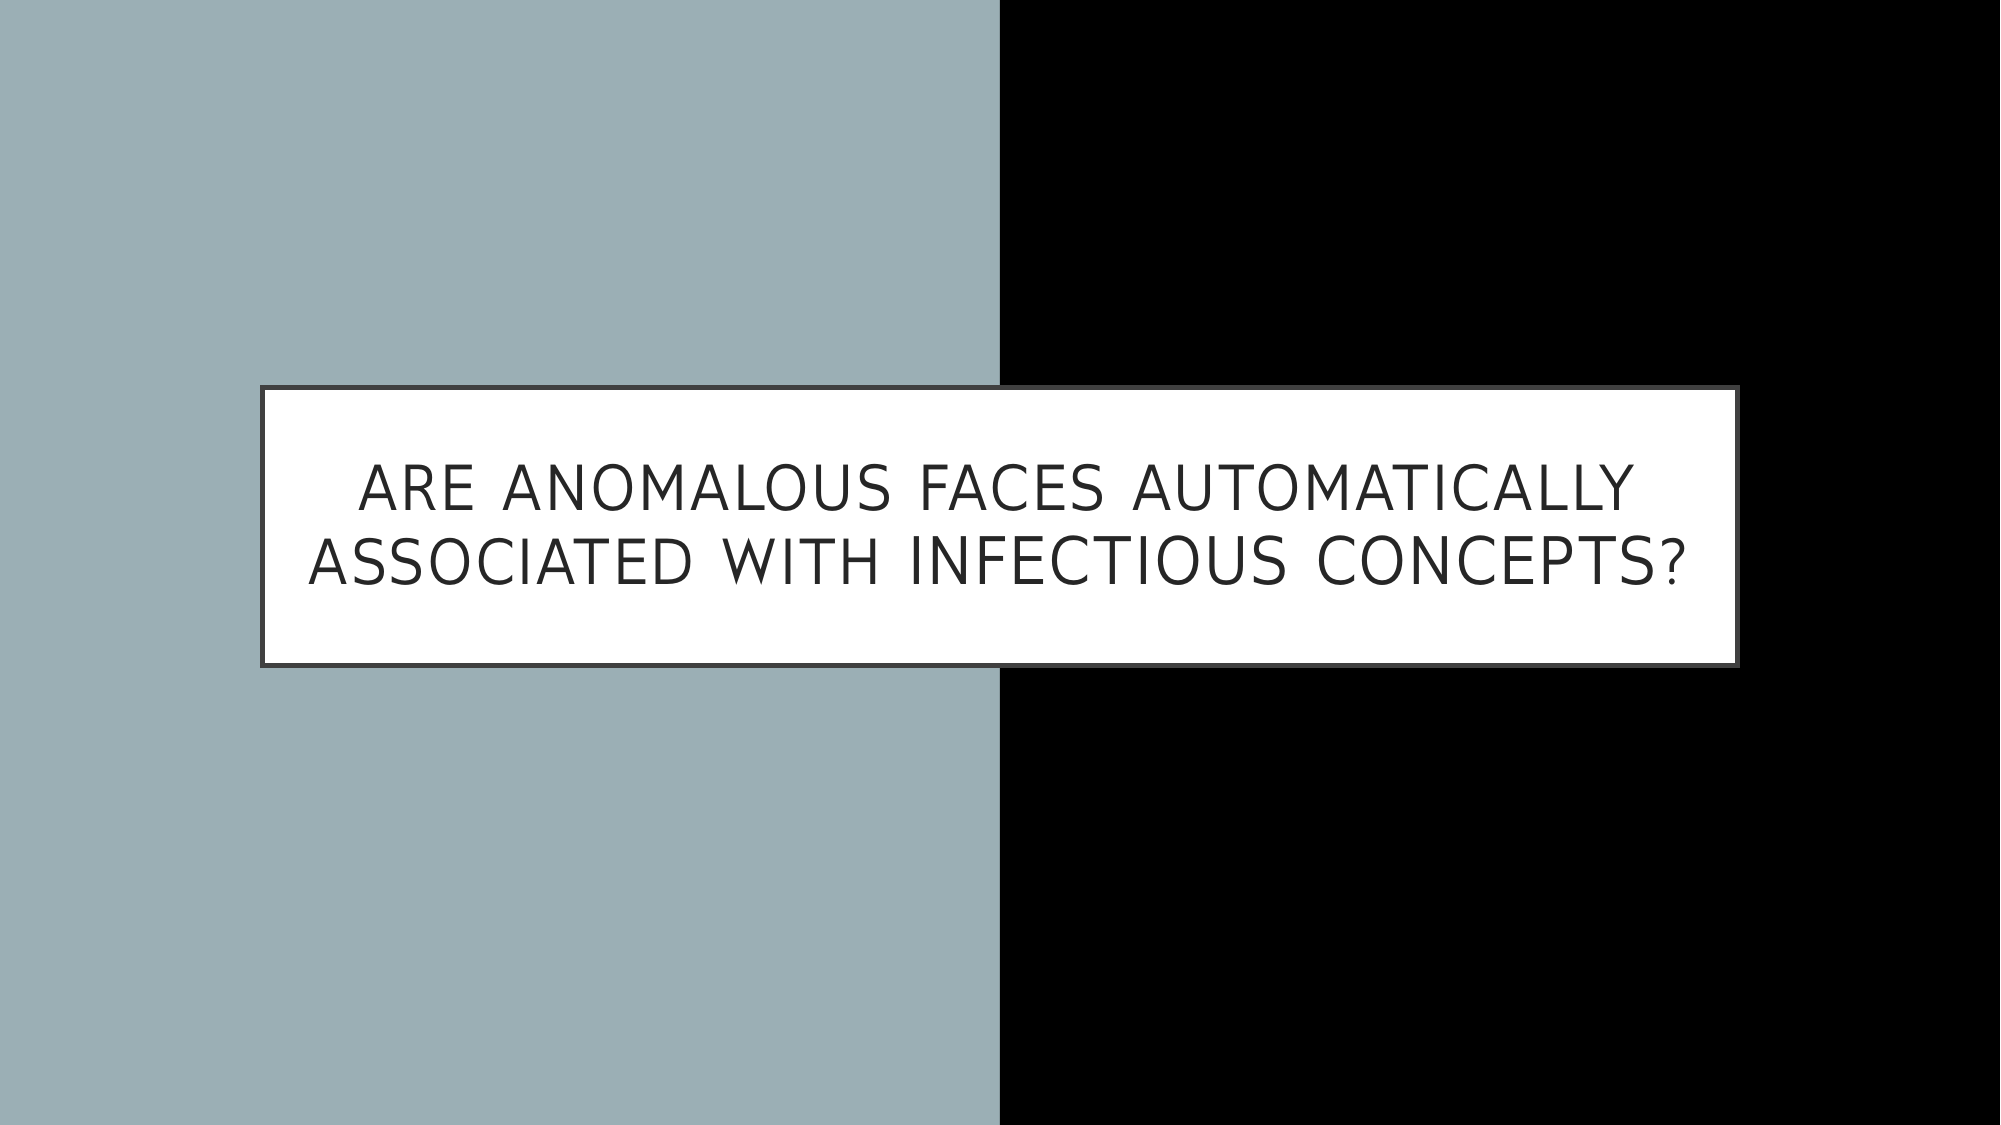

# Are anomalous faces automatically associated with Infectious concepts?